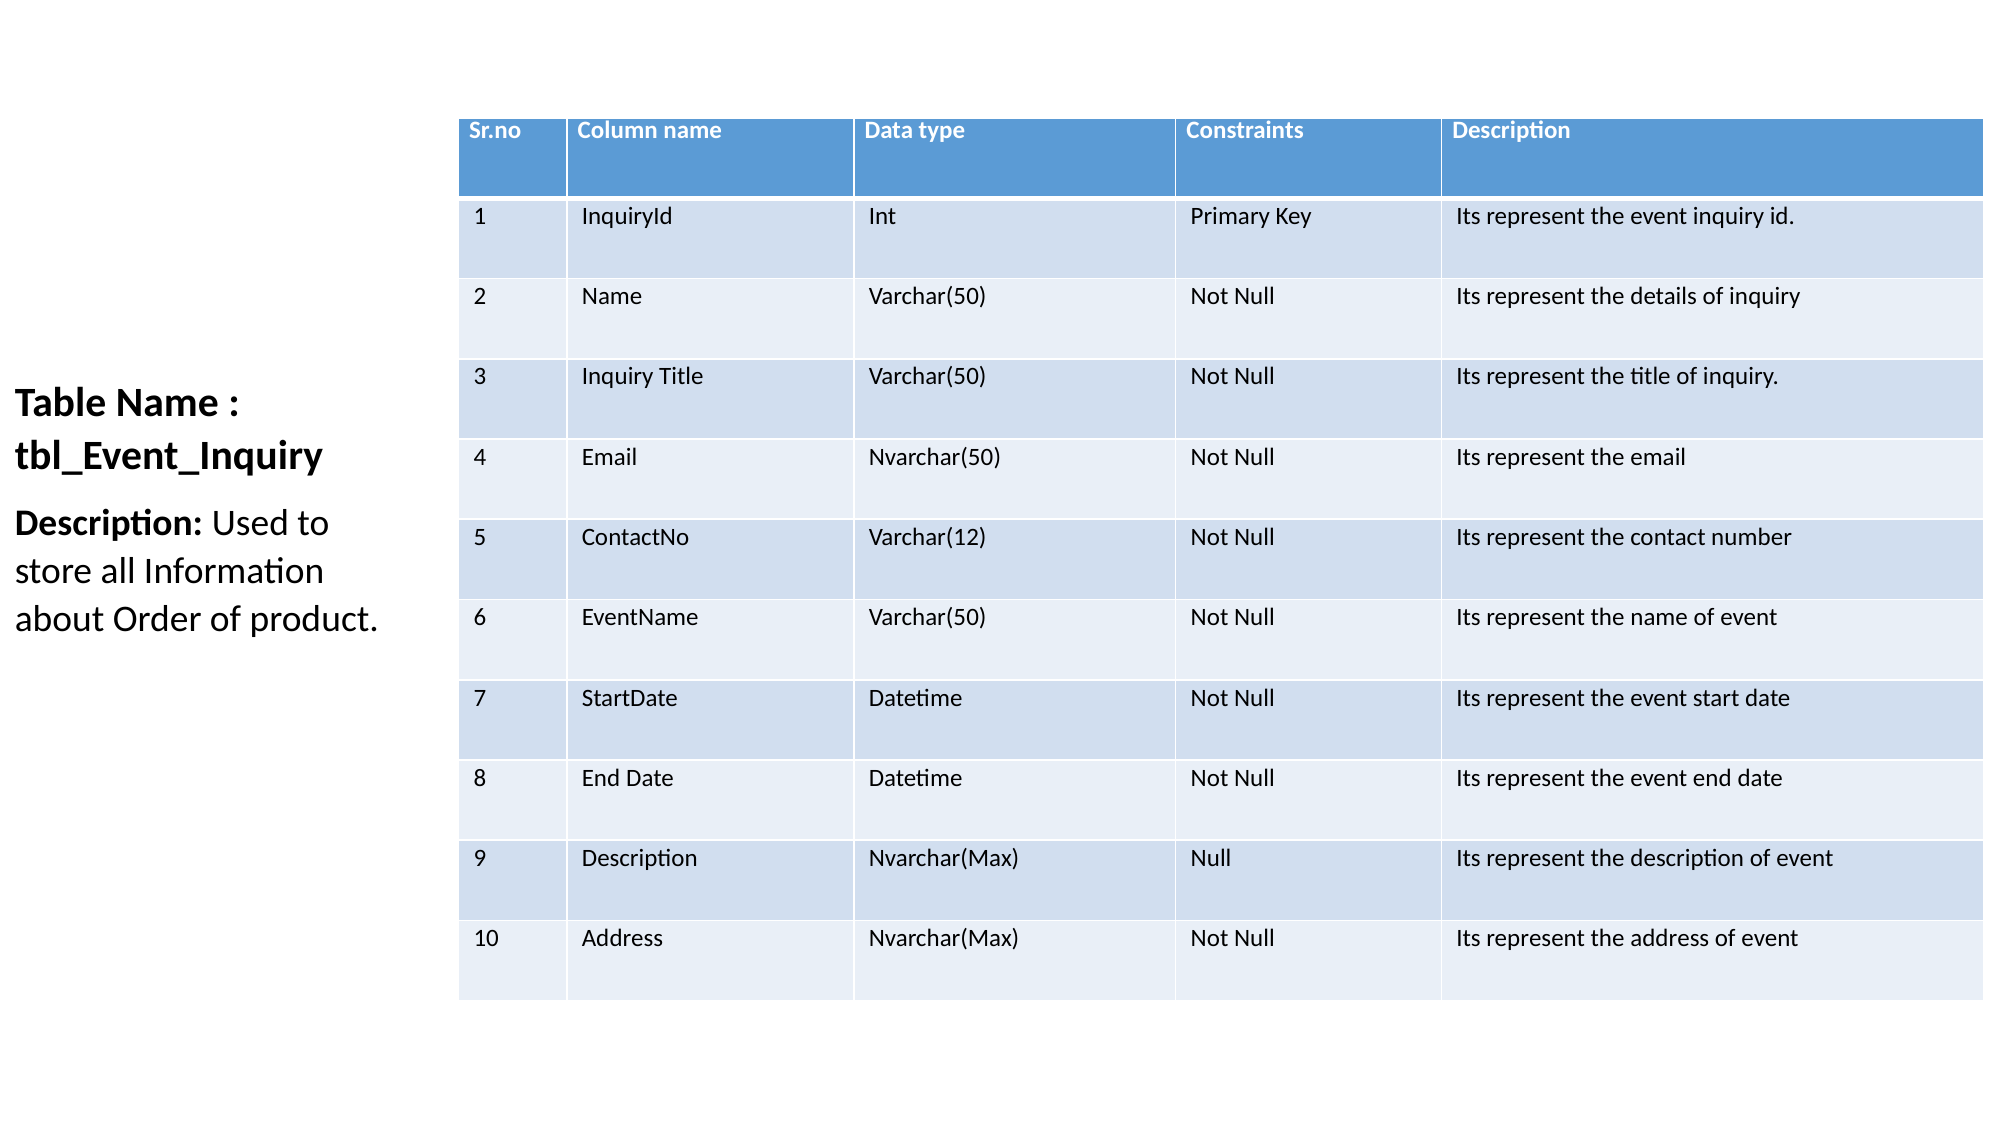

| Sr.no | Column name | Data type | Constraints | Description |
| --- | --- | --- | --- | --- |
| 1 | InquiryId | Int | Primary Key | Its represent the event inquiry id. |
| 2 | Name | Varchar(50) | Not Null | Its represent the details of inquiry |
| 3 | Inquiry Title | Varchar(50) | Not Null | Its represent the title of inquiry. |
| 4 | Email | Nvarchar(50) | Not Null | Its represent the email |
| 5 | ContactNo | Varchar(12) | Not Null | Its represent the contact number |
| 6 | EventName | Varchar(50) | Not Null | Its represent the name of event |
| 7 | StartDate | Datetime | Not Null | Its represent the event start date |
| 8 | End Date | Datetime | Not Null | Its represent the event end date |
| 9 | Description | Nvarchar(Max) | Null | Its represent the description of event |
| 10 | Address | Nvarchar(Max) | Not Null | Its represent the address of event |
Table Name : tbl_Event_Inquiry
Description: Used to store all Information about Order of product.